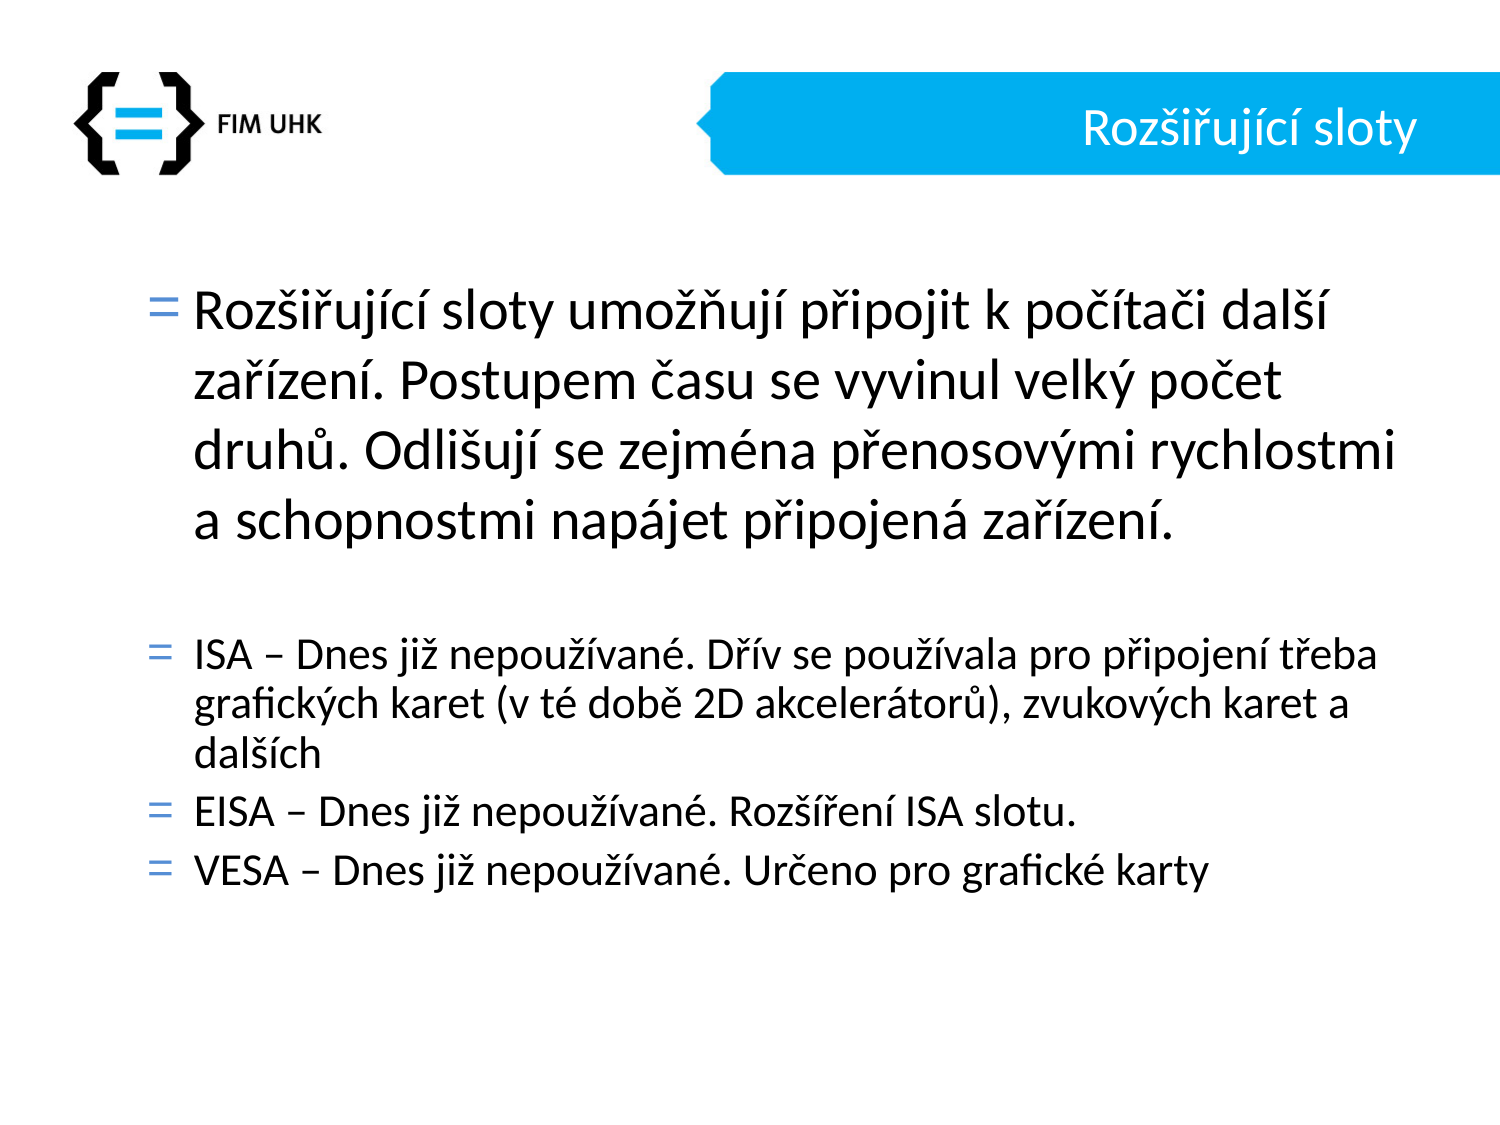

# Rozšiřující sloty
Rozšiřující sloty umožňují připojit k počítači další zařízení. Postupem času se vyvinul velký počet druhů. Odlišují se zejména přenosovými rychlostmi a schopnostmi napájet připojená zařízení.

ISA – Dnes již nepoužívané. Dřív se používala pro připojení třeba grafických karet (v té době 2D akcelerátorů), zvukových karet a dalších
EISA – Dnes již nepoužívané. Rozšíření ISA slotu.
VESA – Dnes již nepoužívané. Určeno pro grafické karty